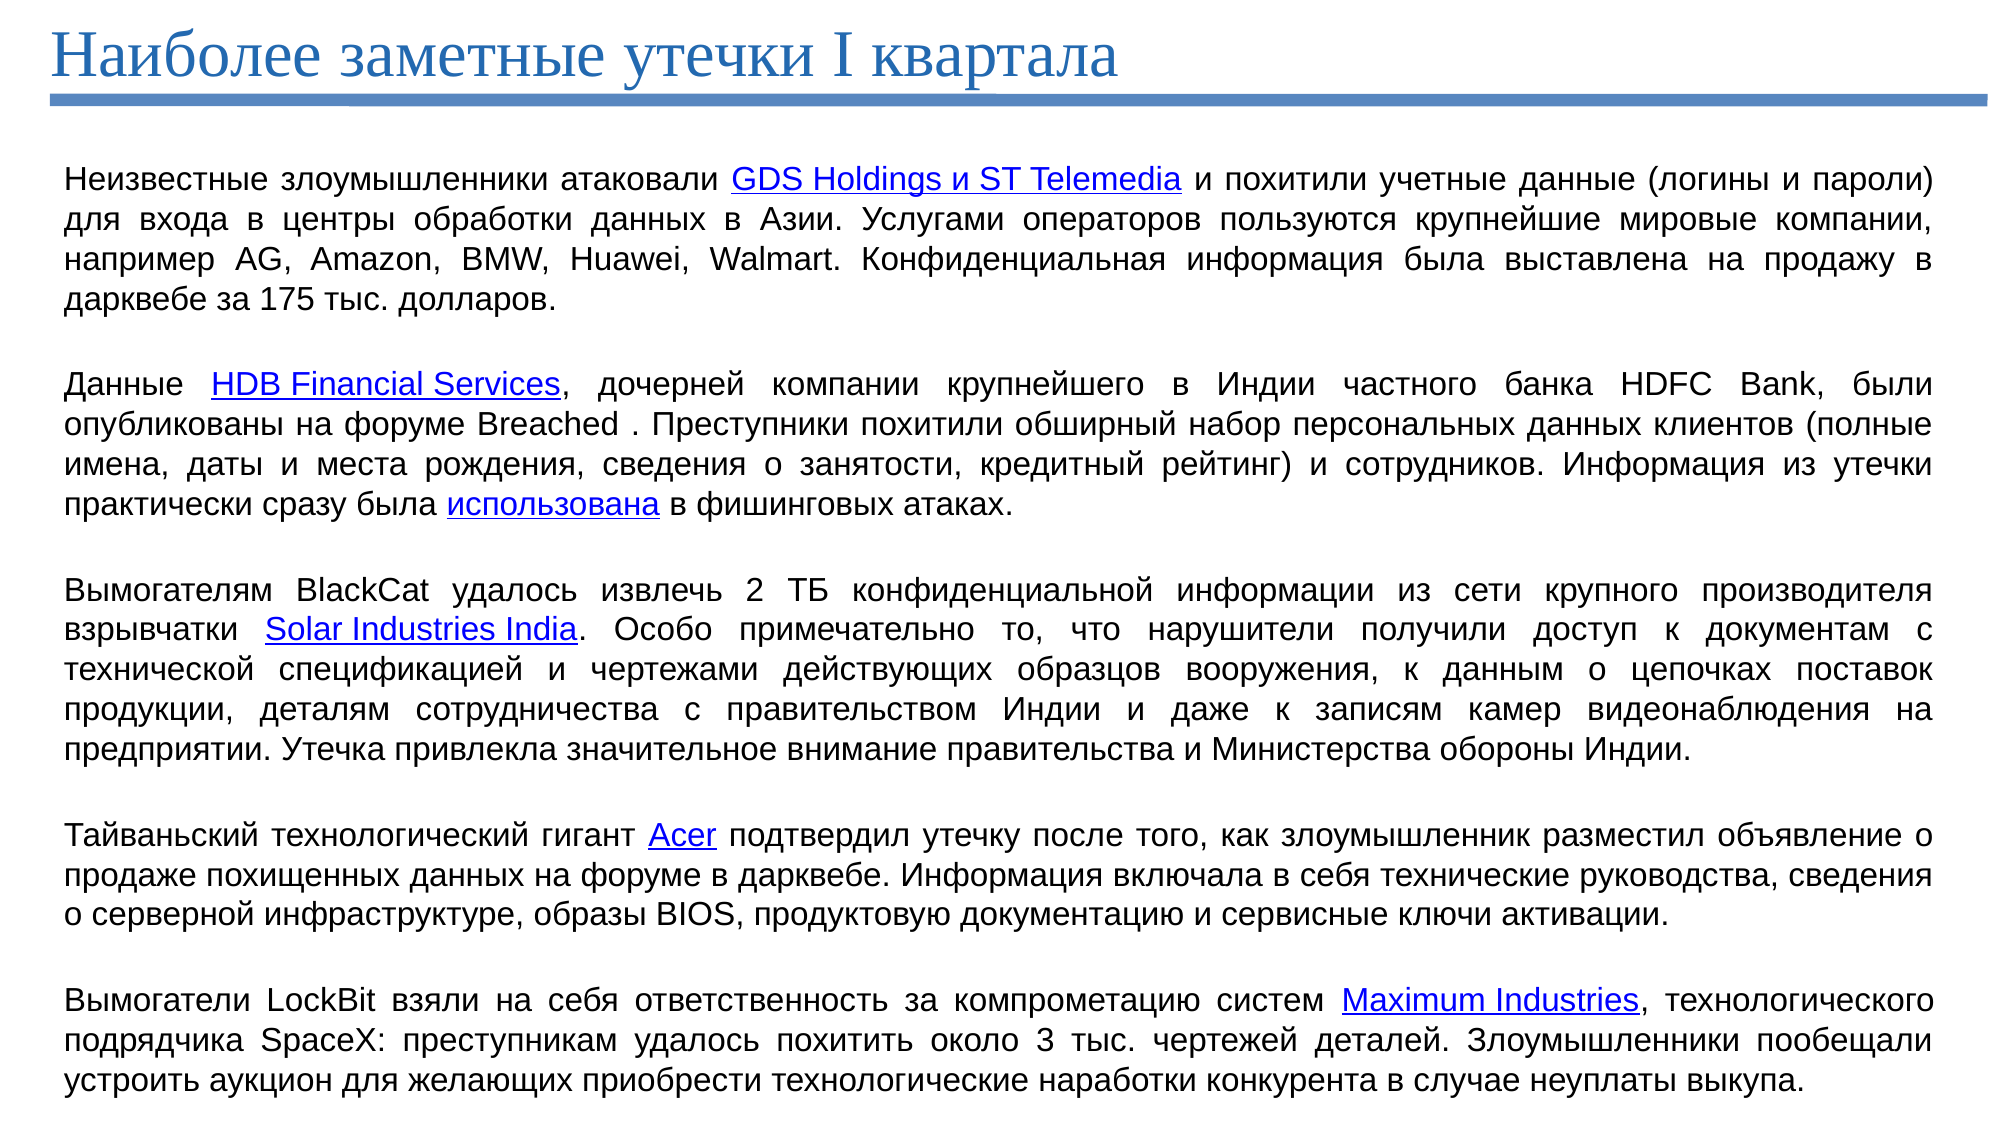

# Наиболее заметные утечки I квартала

Неизвестные злоумышленники атаковали GDS Holdings и ST Telemedia и похитили учетные данные (логины и пароли) для входа в центры обработки данных в Азии. Услугами операторов пользуются крупнейшие мировые компании, например AG, Amazon, BMW, Huawei, Walmart. Конфиденциальная информация была выставлена на продажу в дарквебе за 175 тыс. долларов.
Данные HDB Financial Services, дочерней компании крупнейшего в Индии частного банка HDFC Bank, были опубликованы на форуме Breached . Преступники похитили обширный набор персональных данных клиентов (полные имена, даты и места рождения, сведения о занятости, кредитный рейтинг) и сотрудников. Информация из утечки практически сразу была использована в фишинговых атаках.
Вымогателям BlackCat удалось извлечь 2 ТБ конфиденциальной информации из сети крупного производителя взрывчатки Solar Industries India. Особо примечательно то, что нарушители получили доступ к документам с технической спецификацией и чертежами действующих образцов вооружения, к данным о цепочках поставок продукции, деталям сотрудничества с правительством Индии и даже к записям камер видеонаблюдения на предприятии. Утечка привлекла значительное внимание правительства и Министерства обороны Индии.
Тайваньский технологический гигант Acer подтвердил утечку после того, как злоумышленник разместил объявление о продаже похищенных данных на форуме в дарквебе. Информация включала в себя технические руководства, сведения о серверной инфраструктуре, образы BIOS, продуктовую документацию и сервисные ключи активации.
Вымогатели LockBit взяли на себя ответственность за компрометацию систем Maximum Industries, технологического подрядчика SpaceX: преступникам удалось похитить около 3 тыс. чертежей деталей. Злоумышленники пообещали устроить аукцион для желающих приобрести технологические наработки конкурента в случае неуплаты выкупа.